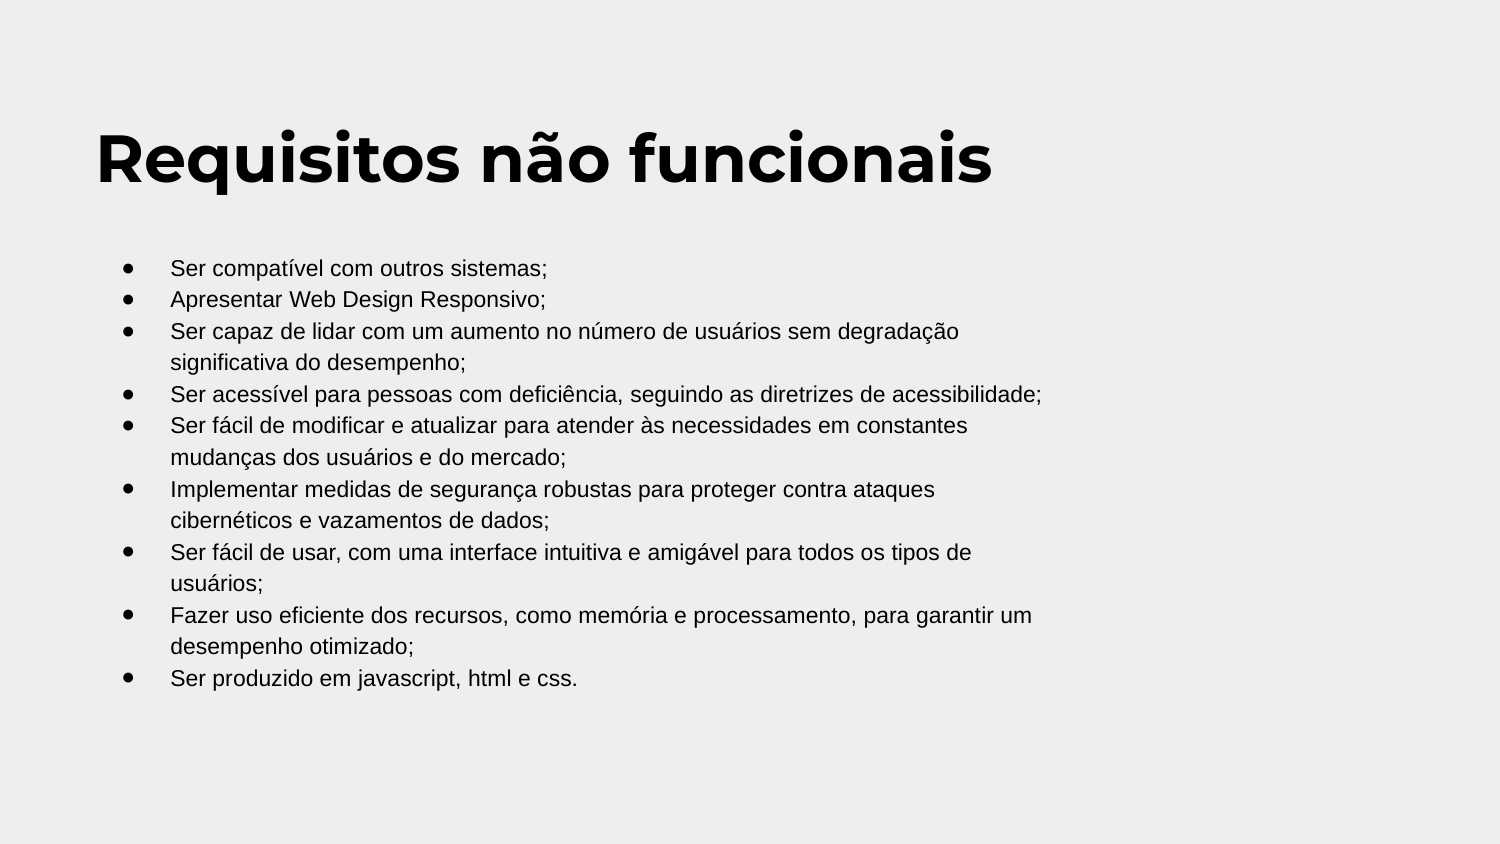

# Requisitos não funcionais
Ser compatível com outros sistemas;
Apresentar Web Design Responsivo;
Ser capaz de lidar com um aumento no número de usuários sem degradação significativa do desempenho;
Ser acessível para pessoas com deficiência, seguindo as diretrizes de acessibilidade;
Ser fácil de modificar e atualizar para atender às necessidades em constantes mudanças dos usuários e do mercado;
Implementar medidas de segurança robustas para proteger contra ataques cibernéticos e vazamentos de dados;
Ser fácil de usar, com uma interface intuitiva e amigável para todos os tipos de usuários;
Fazer uso eficiente dos recursos, como memória e processamento, para garantir um desempenho otimizado;
Ser produzido em javascript, html e css.